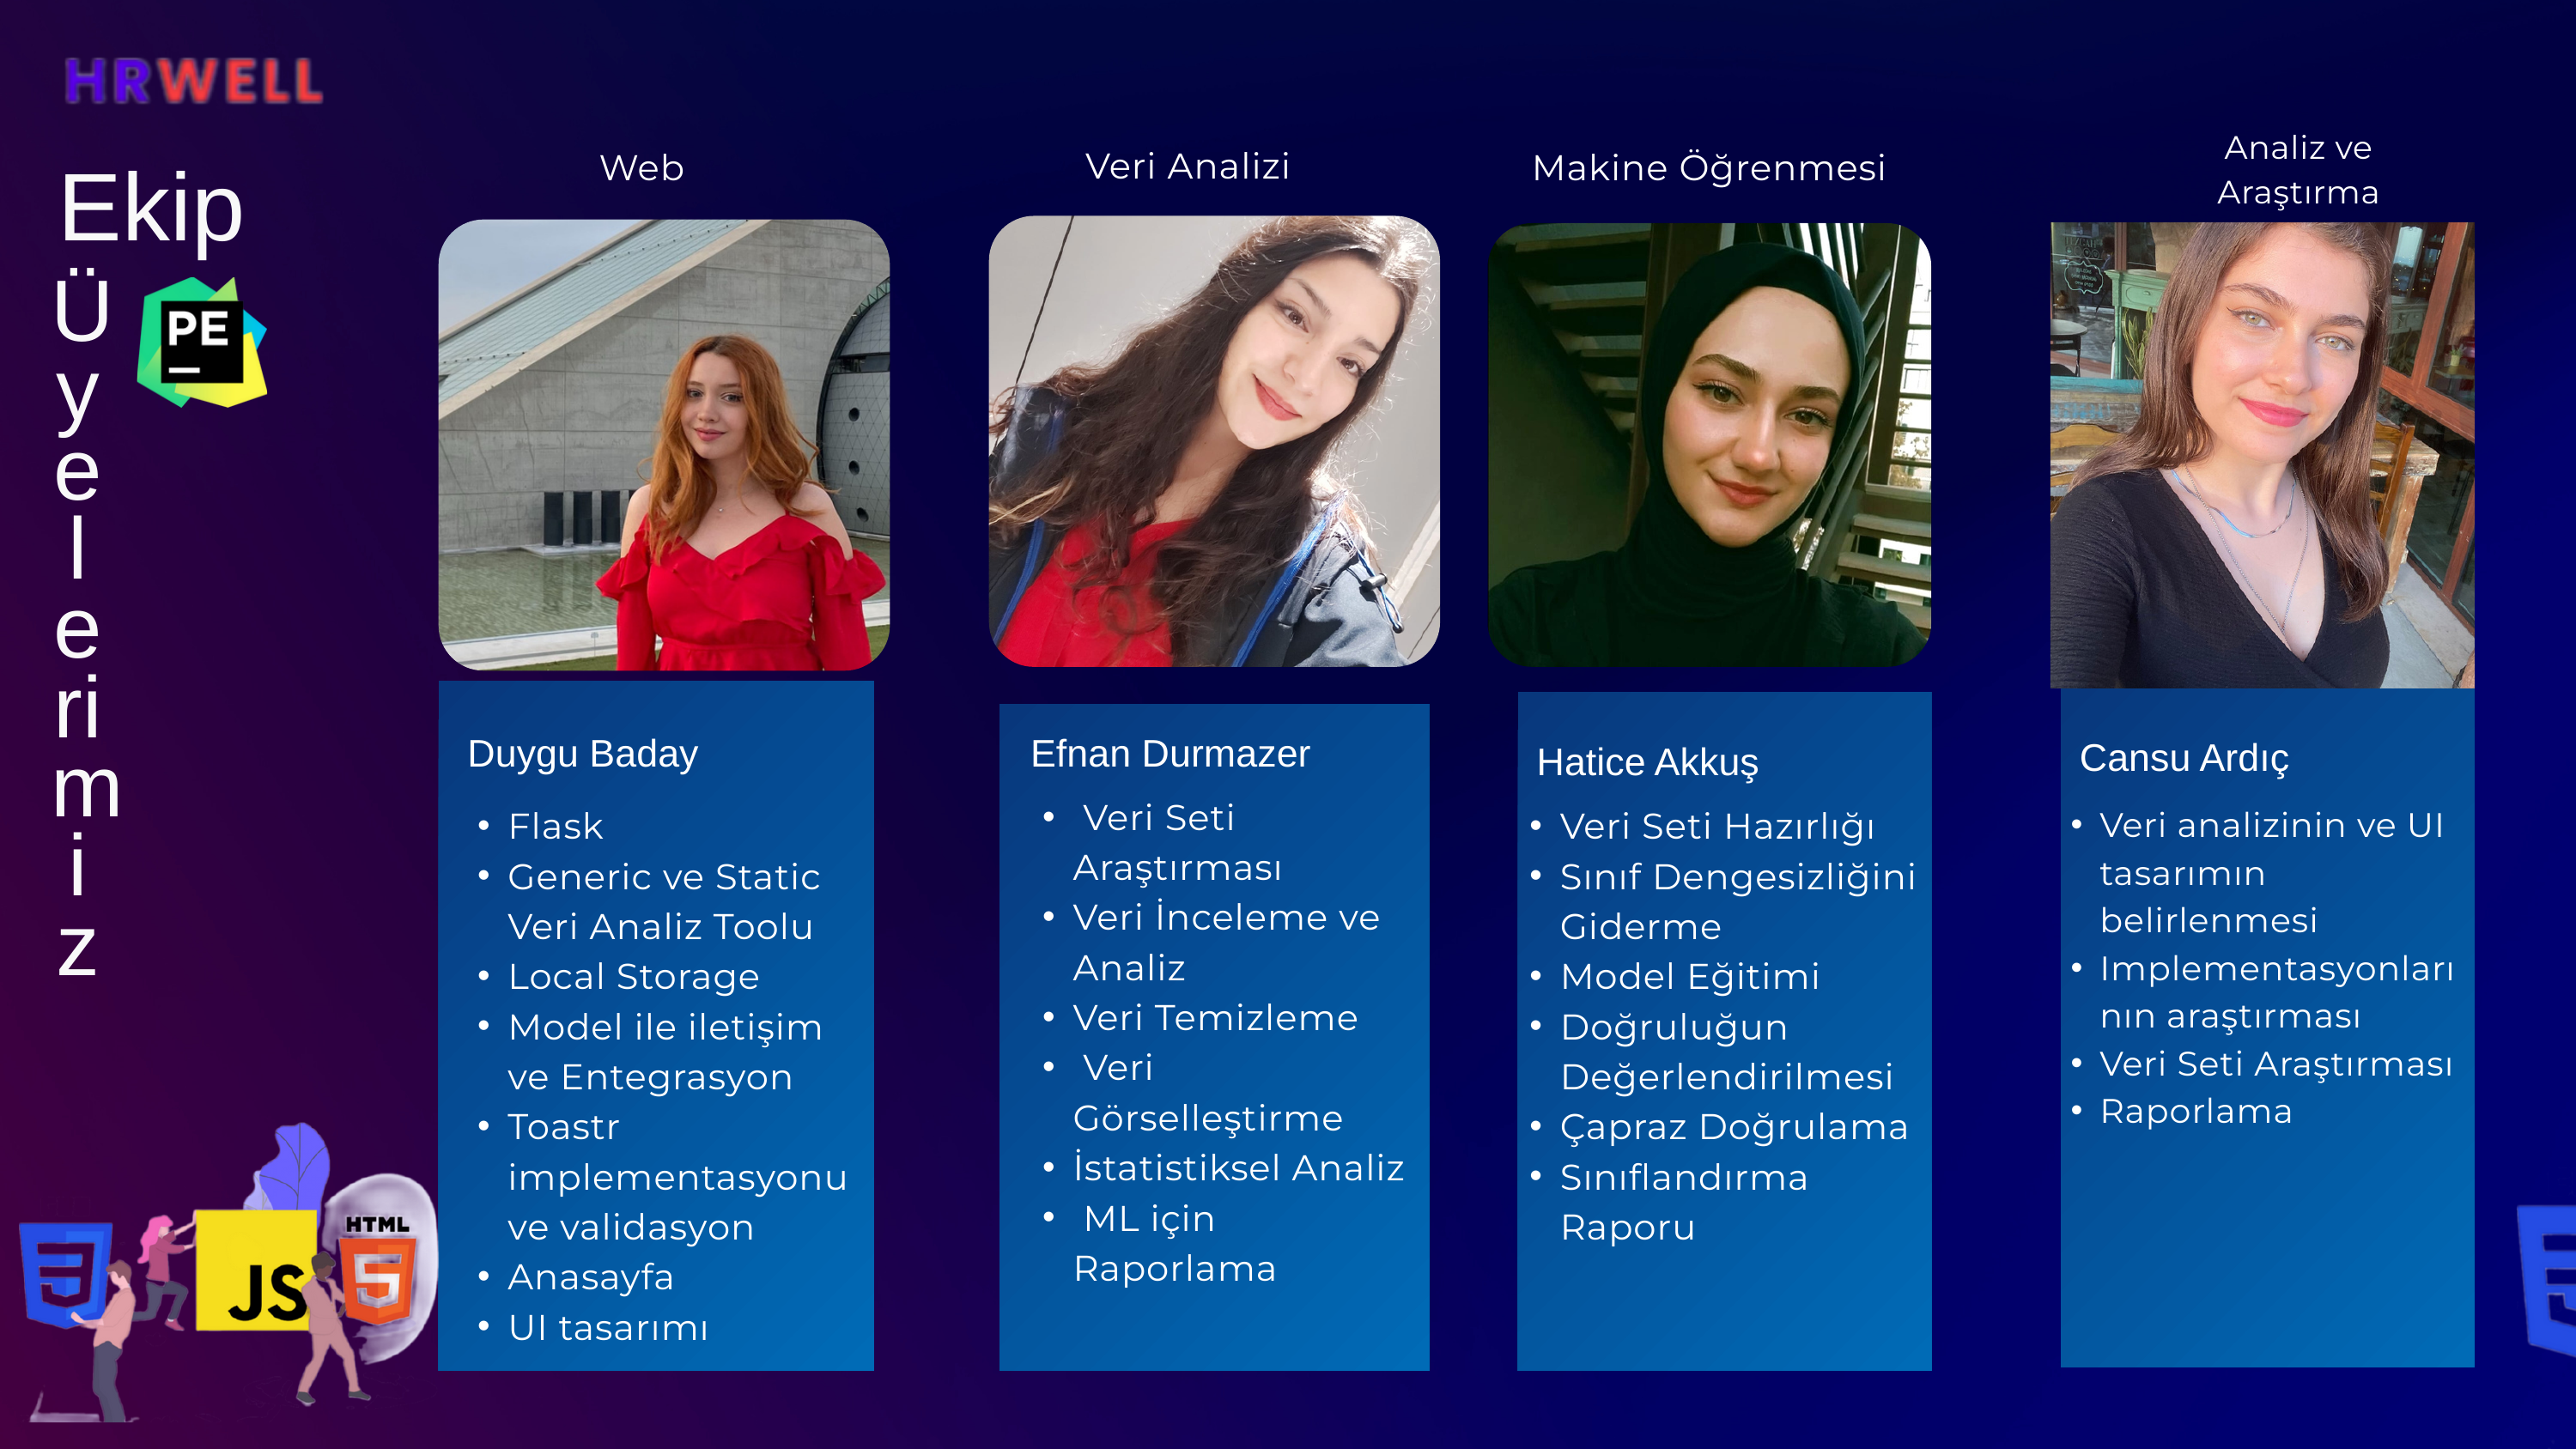

Analiz ve Araştırma
Veri Analizi
Web
Makine Öğrenmesi
Ekip

 Üyelerimiz

 Veri Seti Araştırması
Veri İnceleme ve Analiz
Veri Temizleme
 Veri Görselleştirme
İstatistiksel Analiz
 ML için Raporlama

Duygu Baday
Efnan Durmazer
Cansu Ardıç
Hatice Akkuş
Flask
Generic ve Static Veri Analiz Toolu
Local Storage
Model ile iletişim ve Entegrasyon
Toastr implementasyonu ve validasyon
Anasayfa
UI tasarımı
Veri Seti Hazırlığı
Sınıf Dengesizliğini Giderme
Model Eğitimi
Doğruluğun Değerlendirilmesi
Çapraz Doğrulama
Sınıflandırma Raporu
Veri analizinin ve UI tasarımın belirlenmesi
Implementasyonlarının araştırması
Veri Seti Araştırması
Raporlama